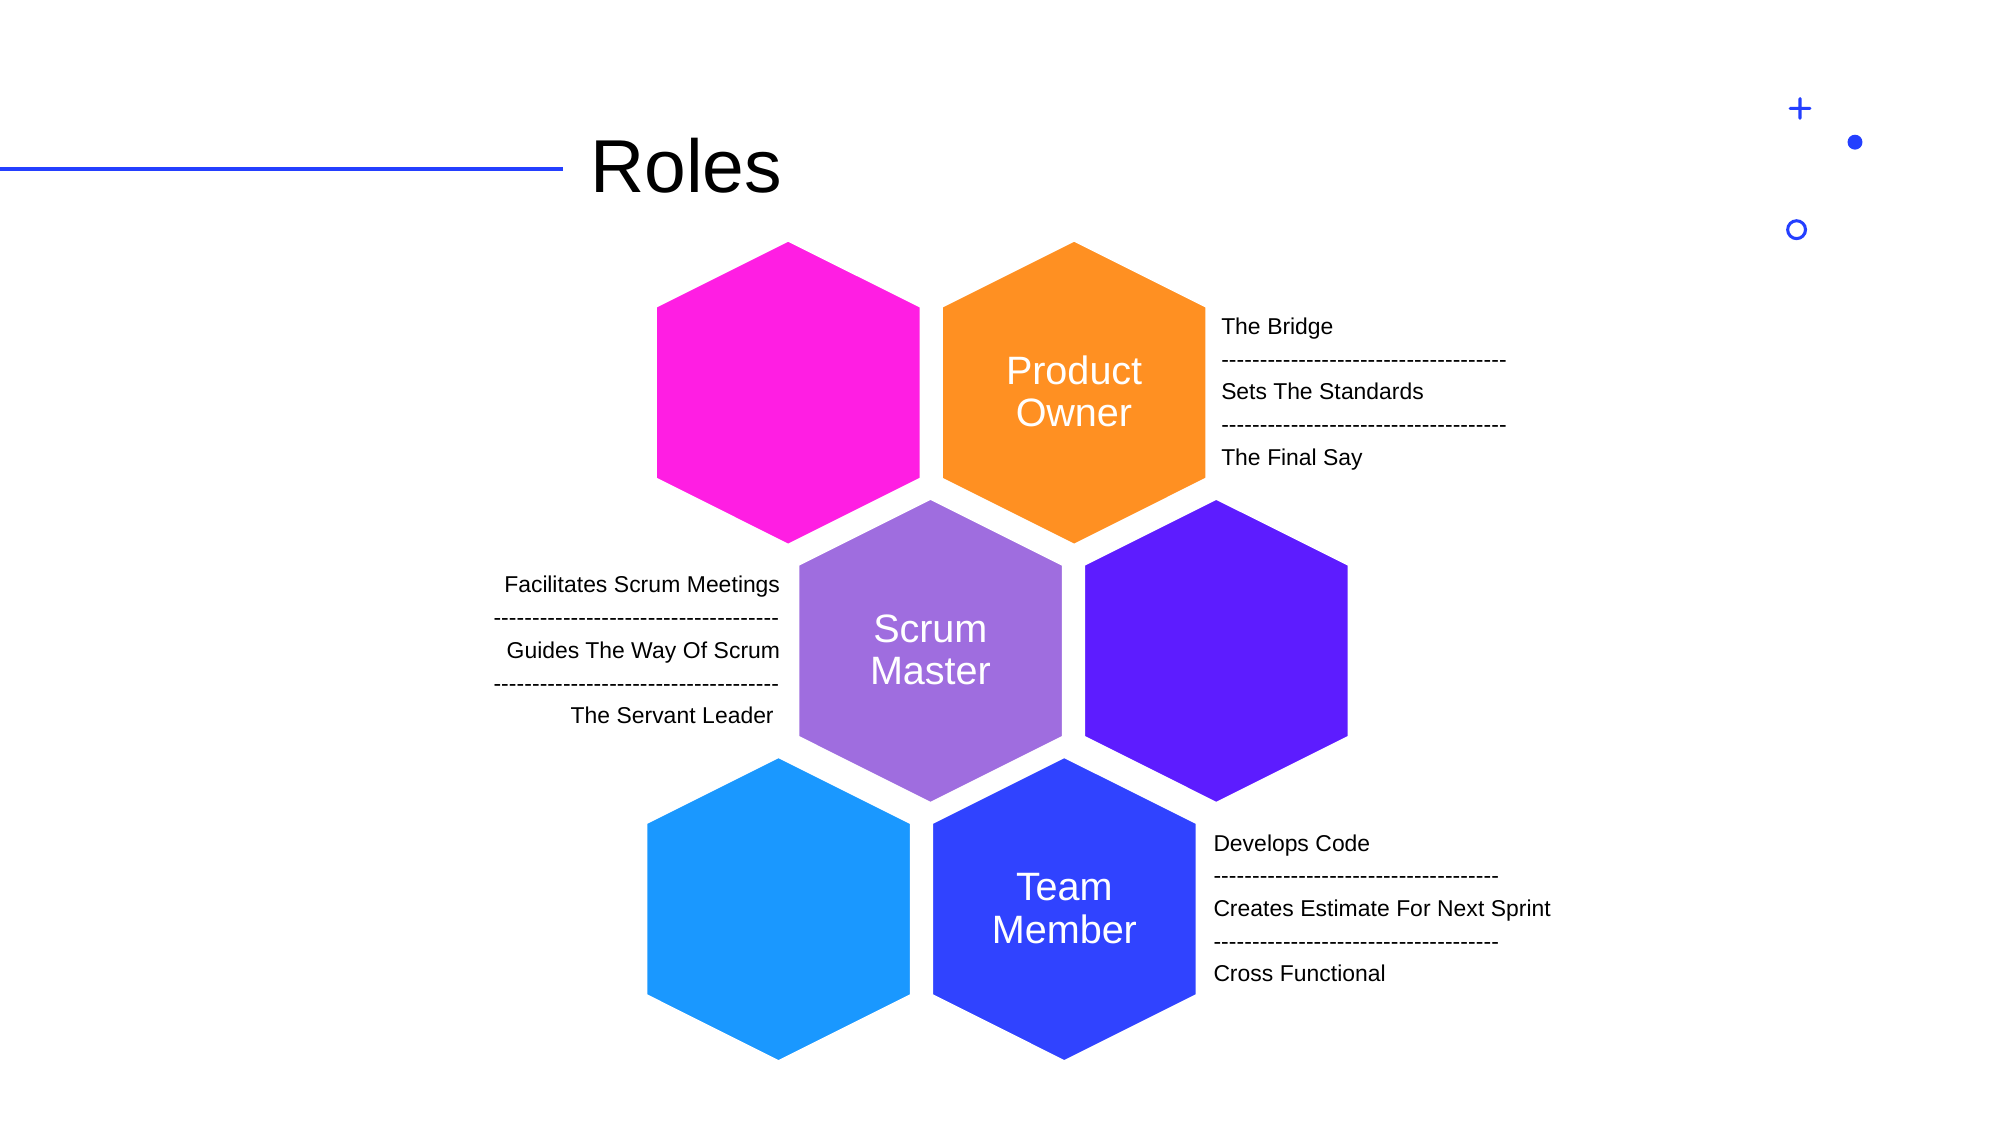

# Roles

Product Owner
The Bridge
-------------------------------------
Sets The Standards
-------------------------------------
The Final Say

Scrum Master
Facilitates Scrum Meetings
-------------------------------------
Guides The Way Of Scrum
-------------------------------------
The Servant Leader

Team Member
Develops Code
-------------------------------------
Creates Estimate For Next Sprint
-------------------------------------
Cross Functional